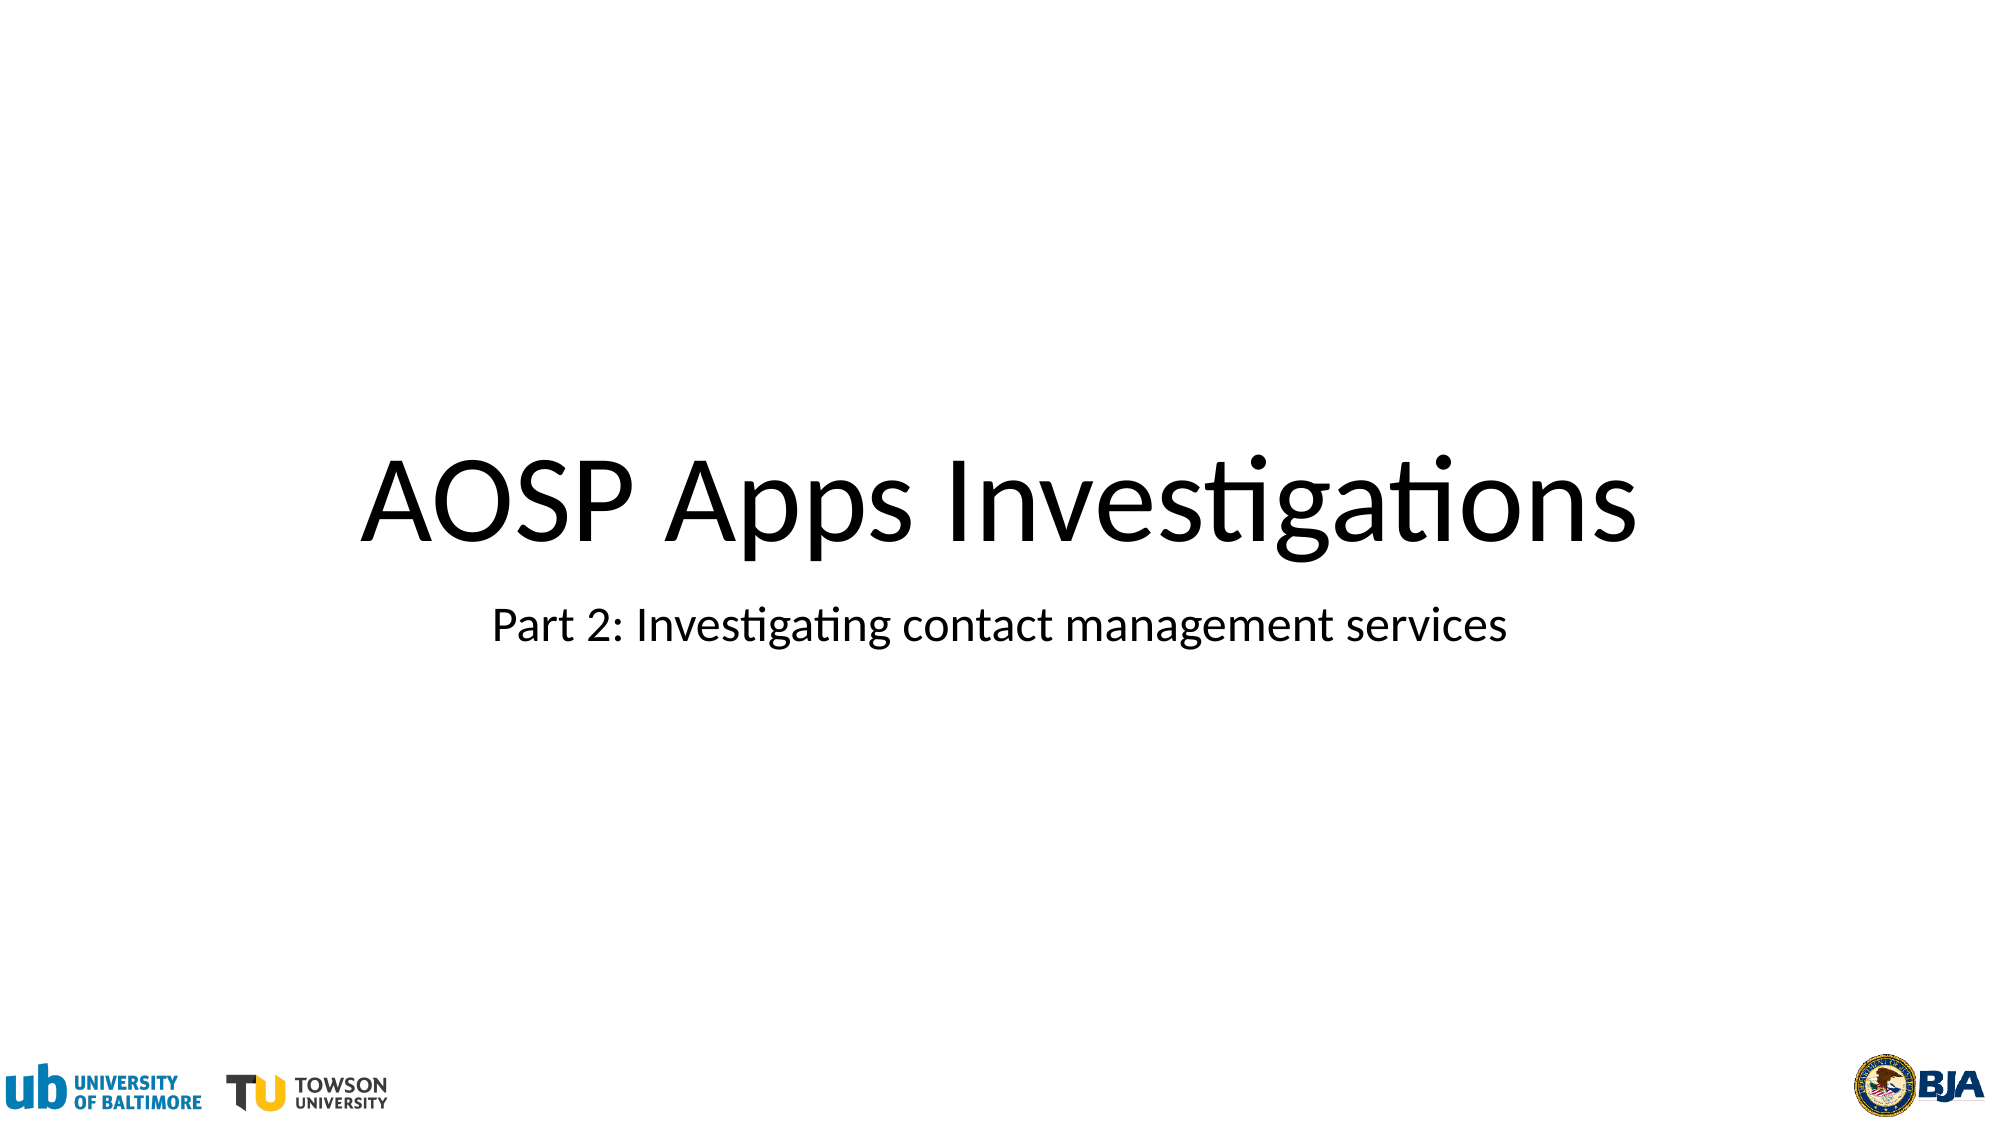

# AOSP Apps Investigations
Part 2: Investigating contact management services